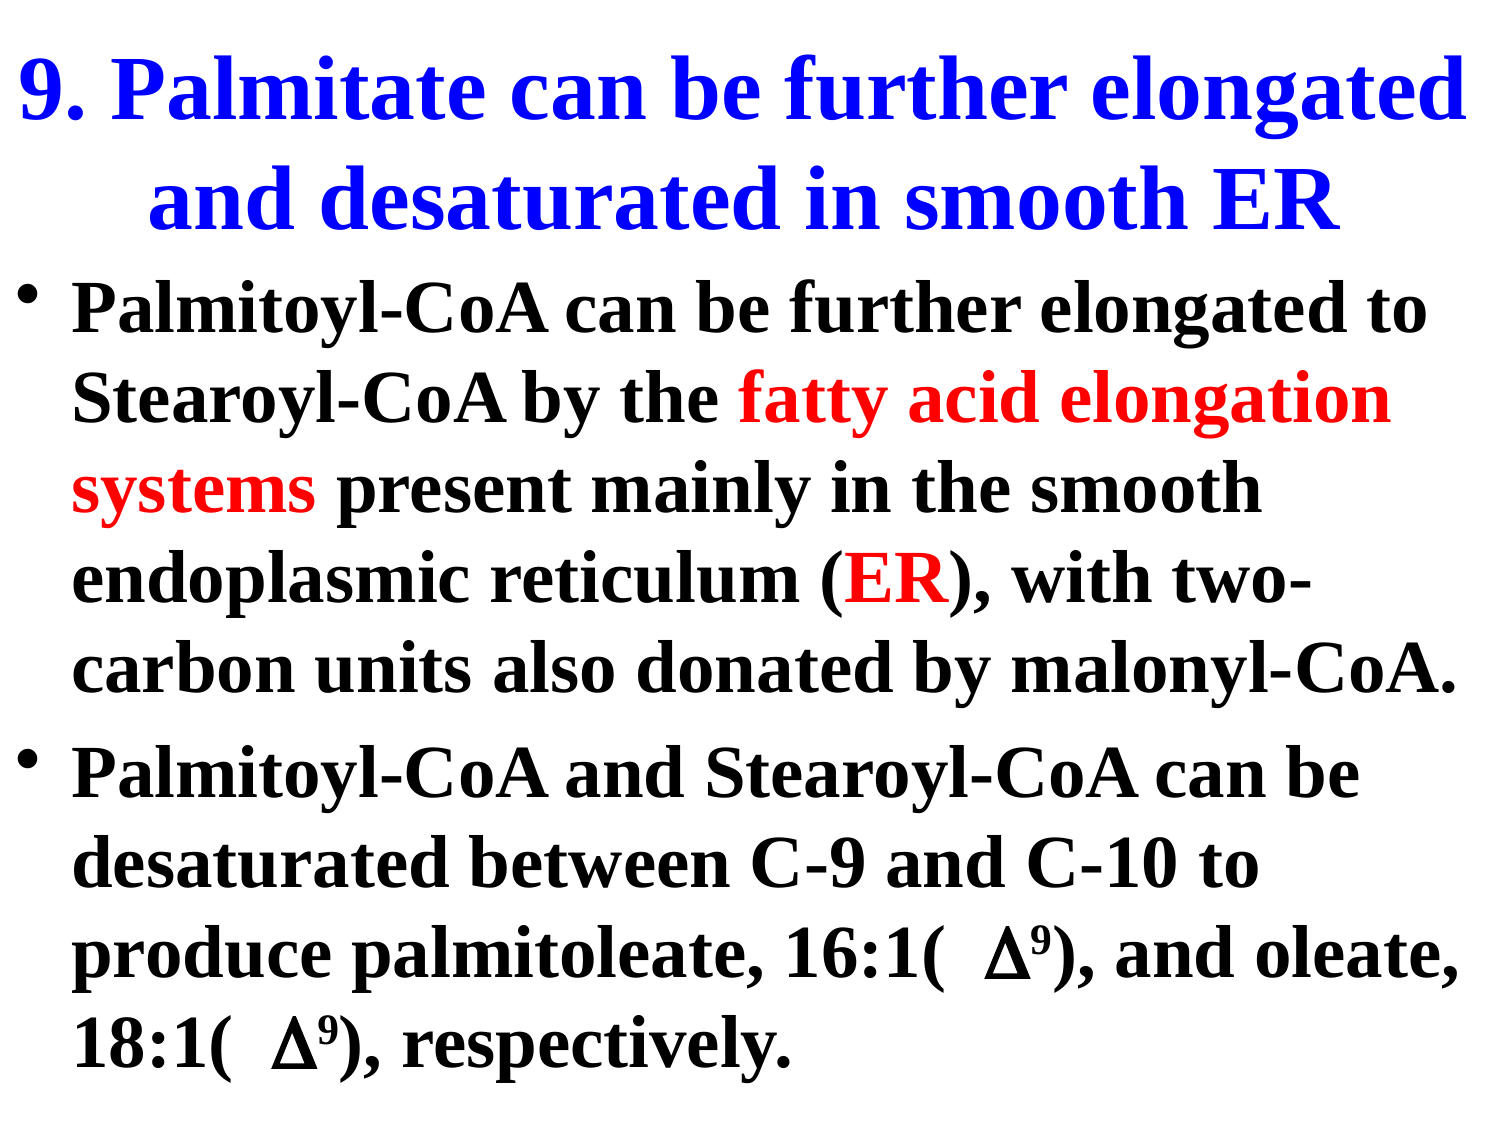

# 9. Palmitate can be further elongated and desaturated in smooth ER
Palmitoyl-CoA can be further elongated to Stearoyl-CoA by the fatty acid elongation systems present mainly in the smooth endoplasmic reticulum (ER), with two-carbon units also donated by malonyl-CoA.
Palmitoyl-CoA and Stearoyl-CoA can be desaturated between C-9 and C-10 to produce palmitoleate, 16:1( Δ9), and oleate, 18:1( Δ9), respectively.